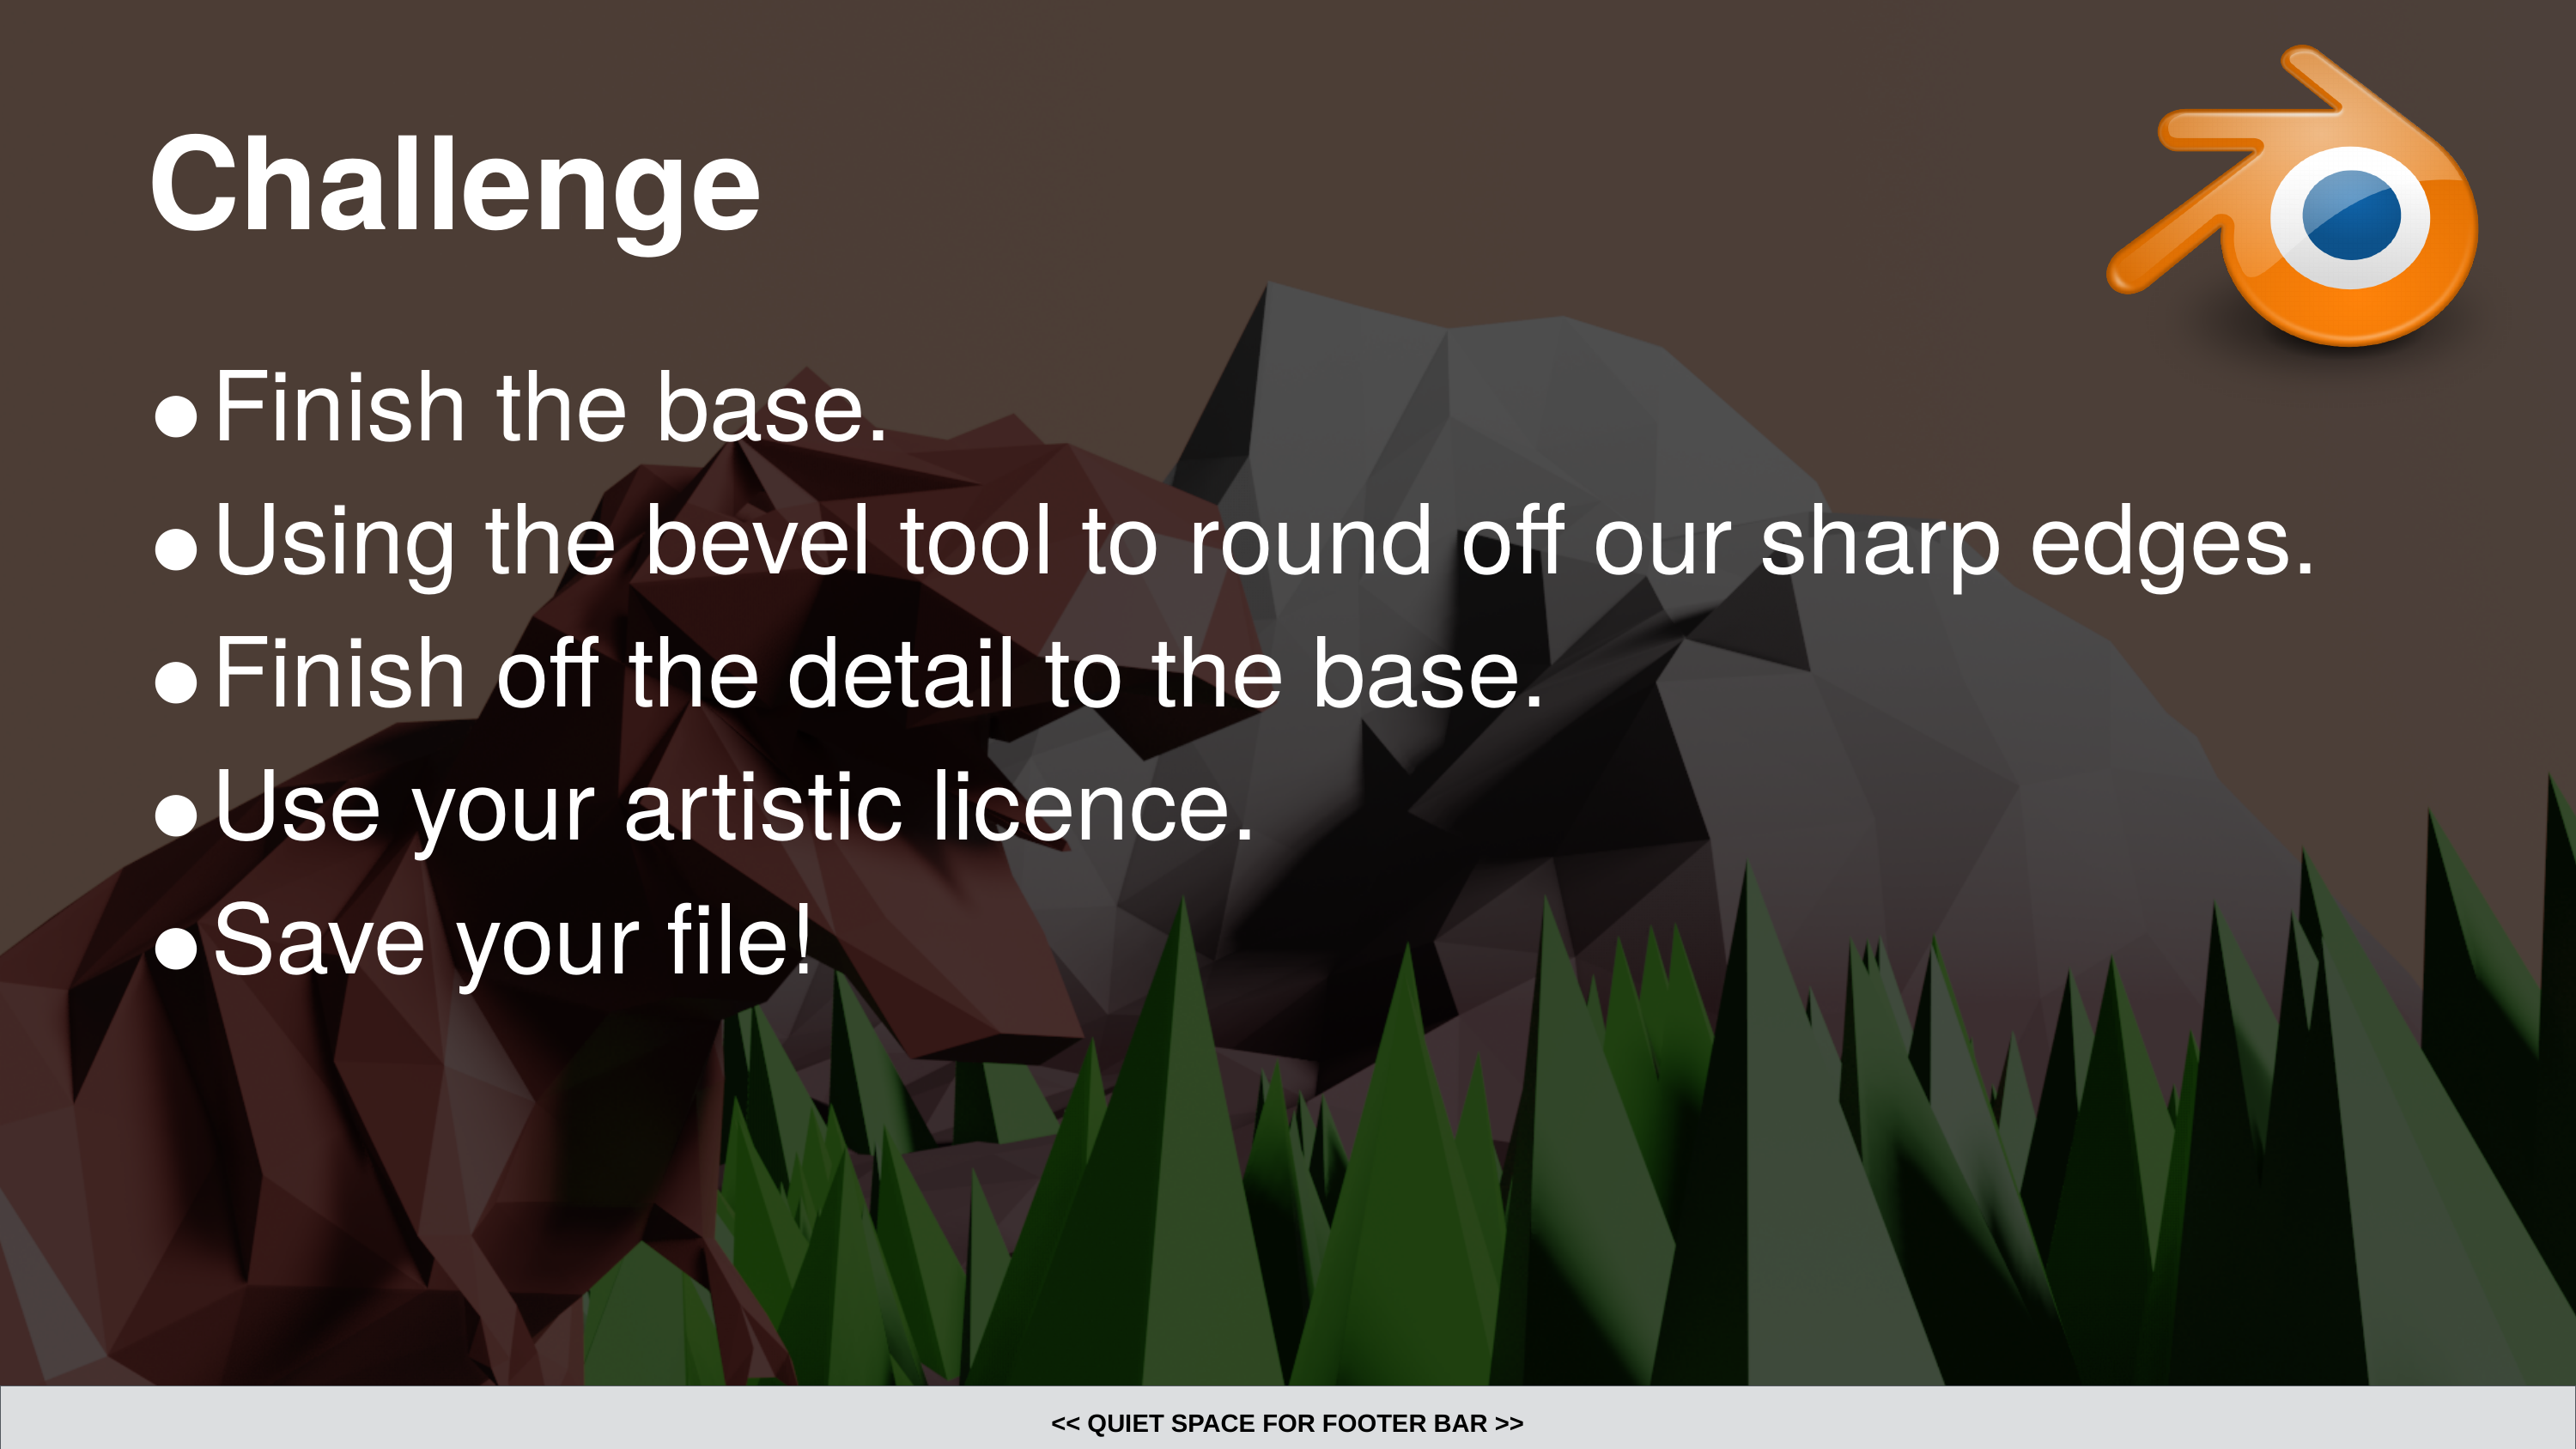

# Challenge
Finish the base.
Using the bevel tool to round off our sharp edges.
Finish off the detail to the base.
Use your artistic licence.
Save your file!